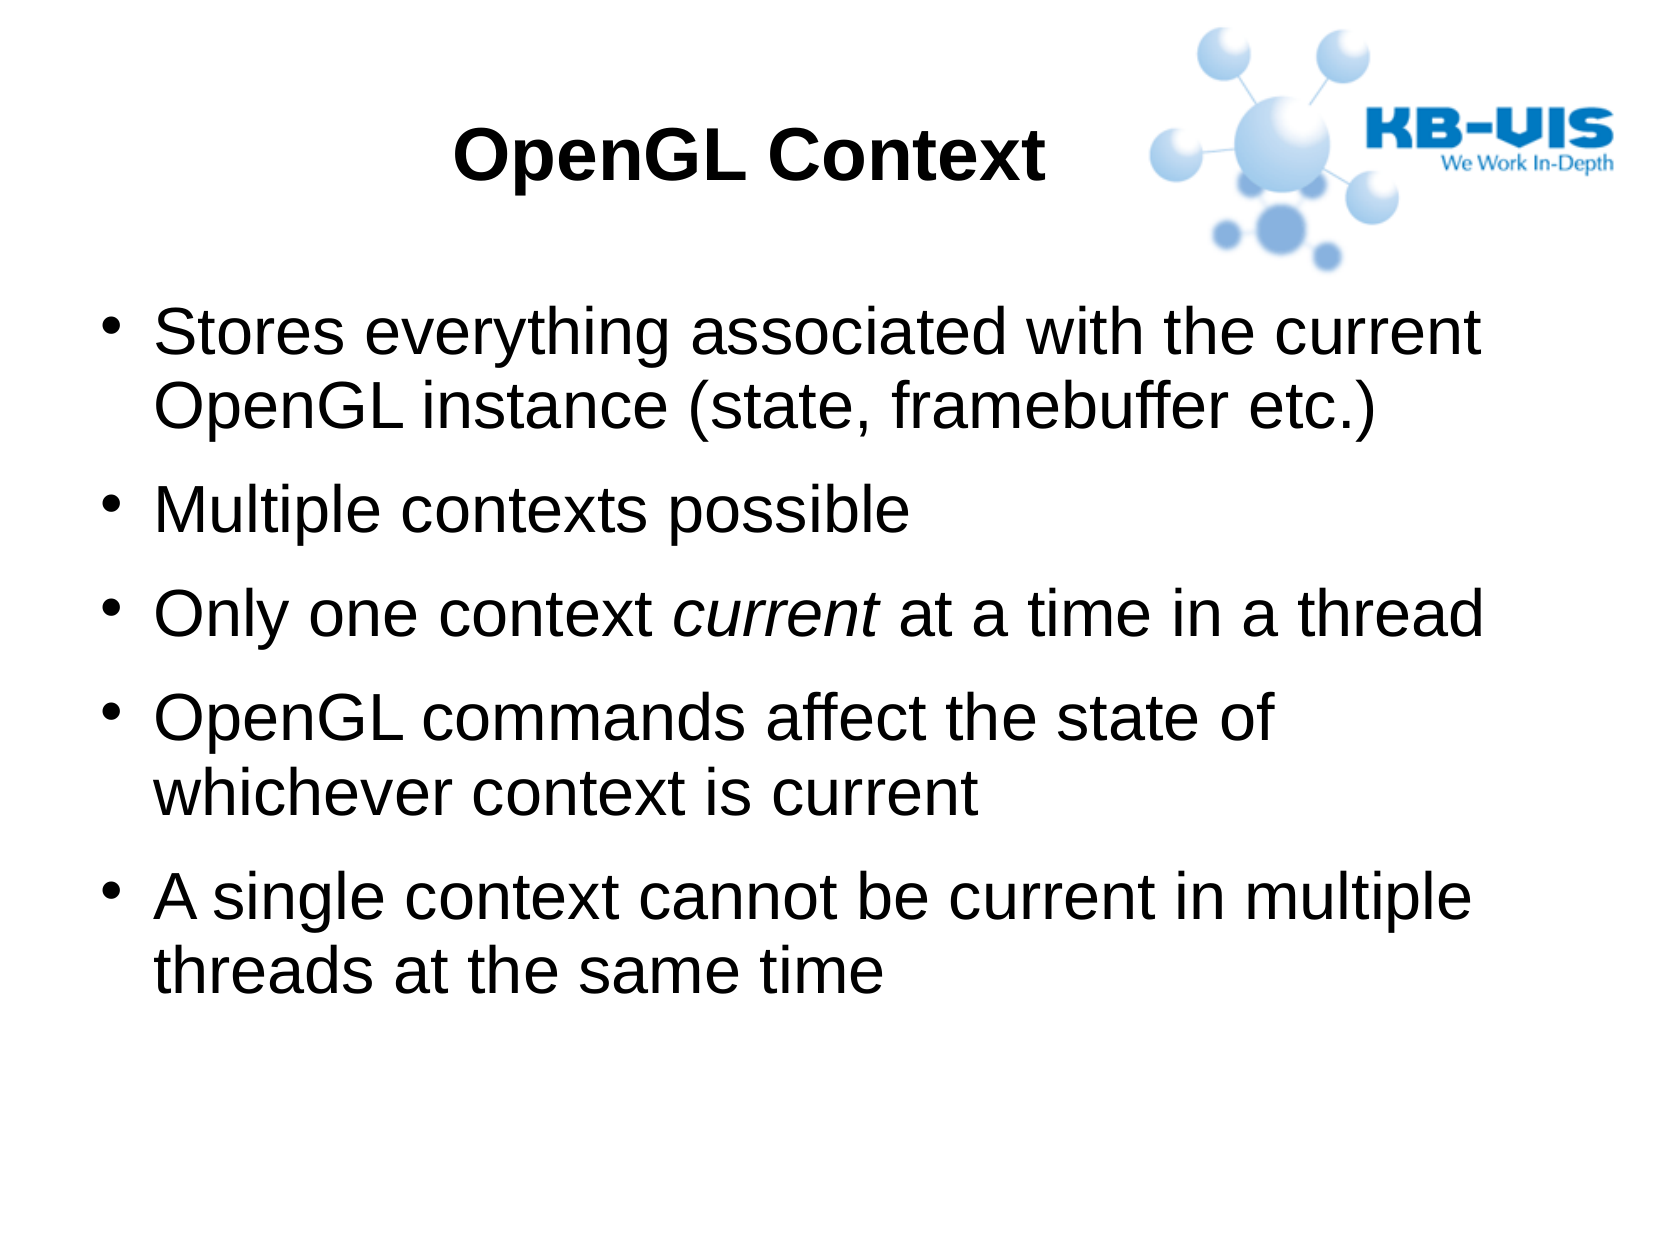

# OpenGL Context
Stores everything associated with the current OpenGL instance (state, framebuffer etc.)
Multiple contexts possible
Only one context current at a time in a thread
OpenGL commands affect the state of whichever context is current
A single context cannot be current in multiple threads at the same time